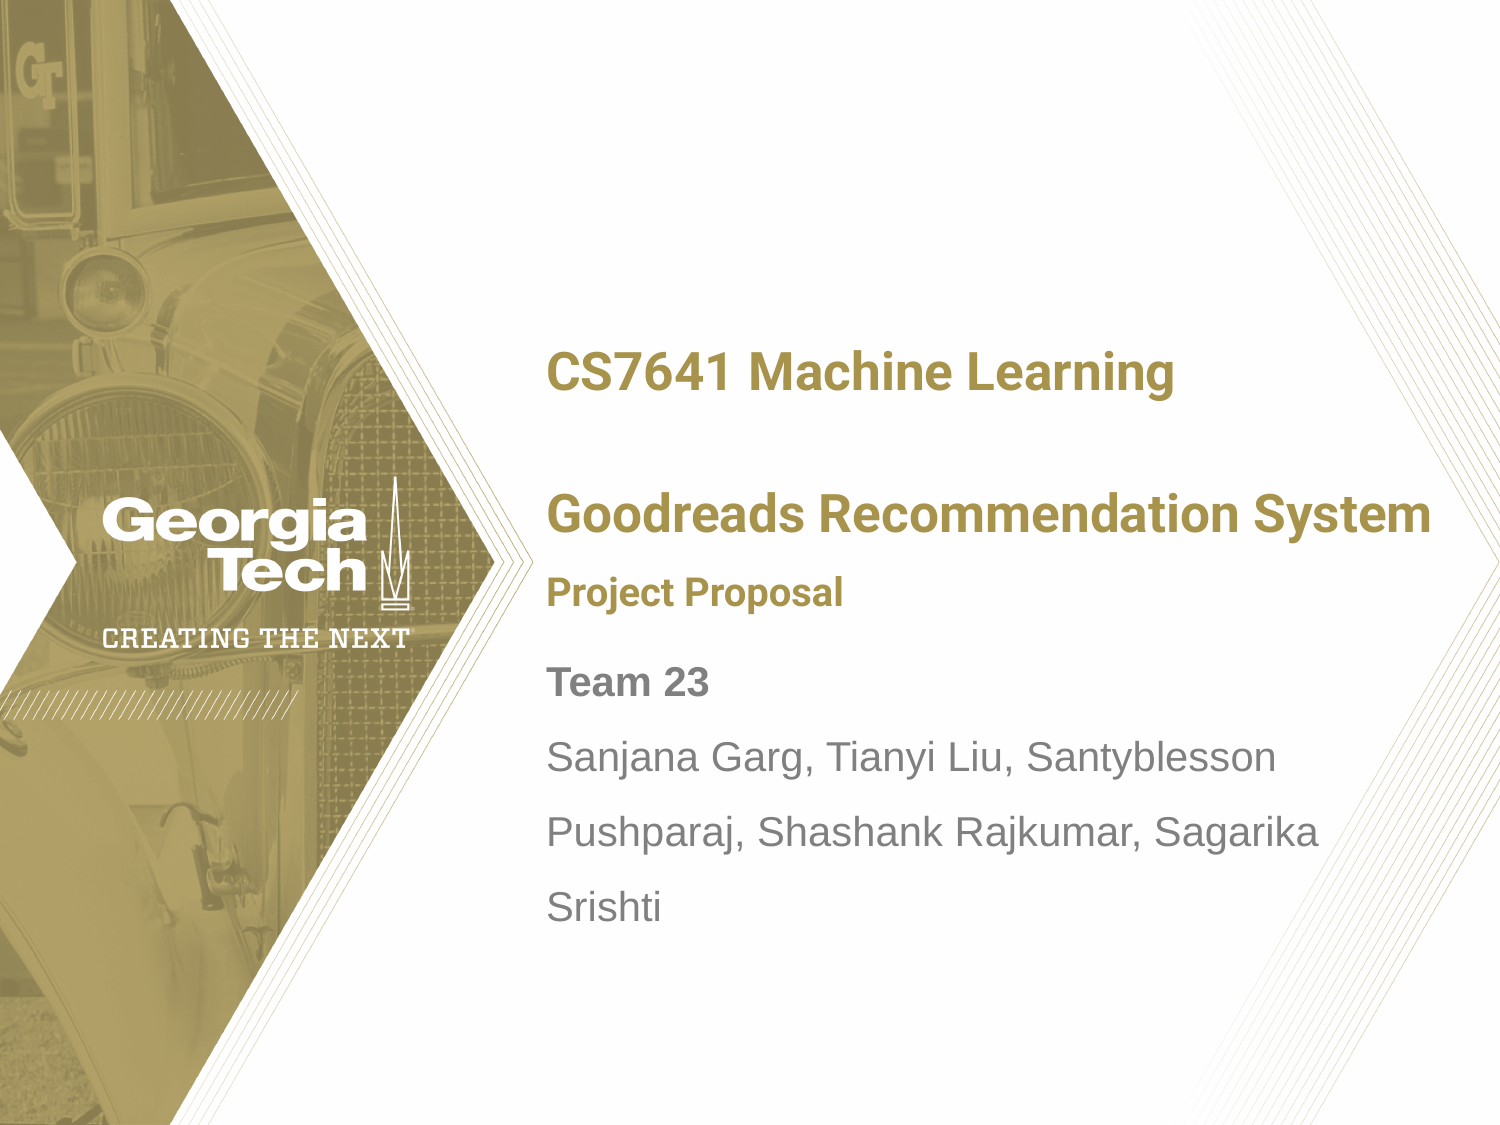

# CS7641 Machine Learning Goodreads Recommendation System Project Proposal
Team 23
Sanjana Garg, Tianyi Liu, Santyblesson Pushparaj, Shashank Rajkumar, Sagarika Srishti